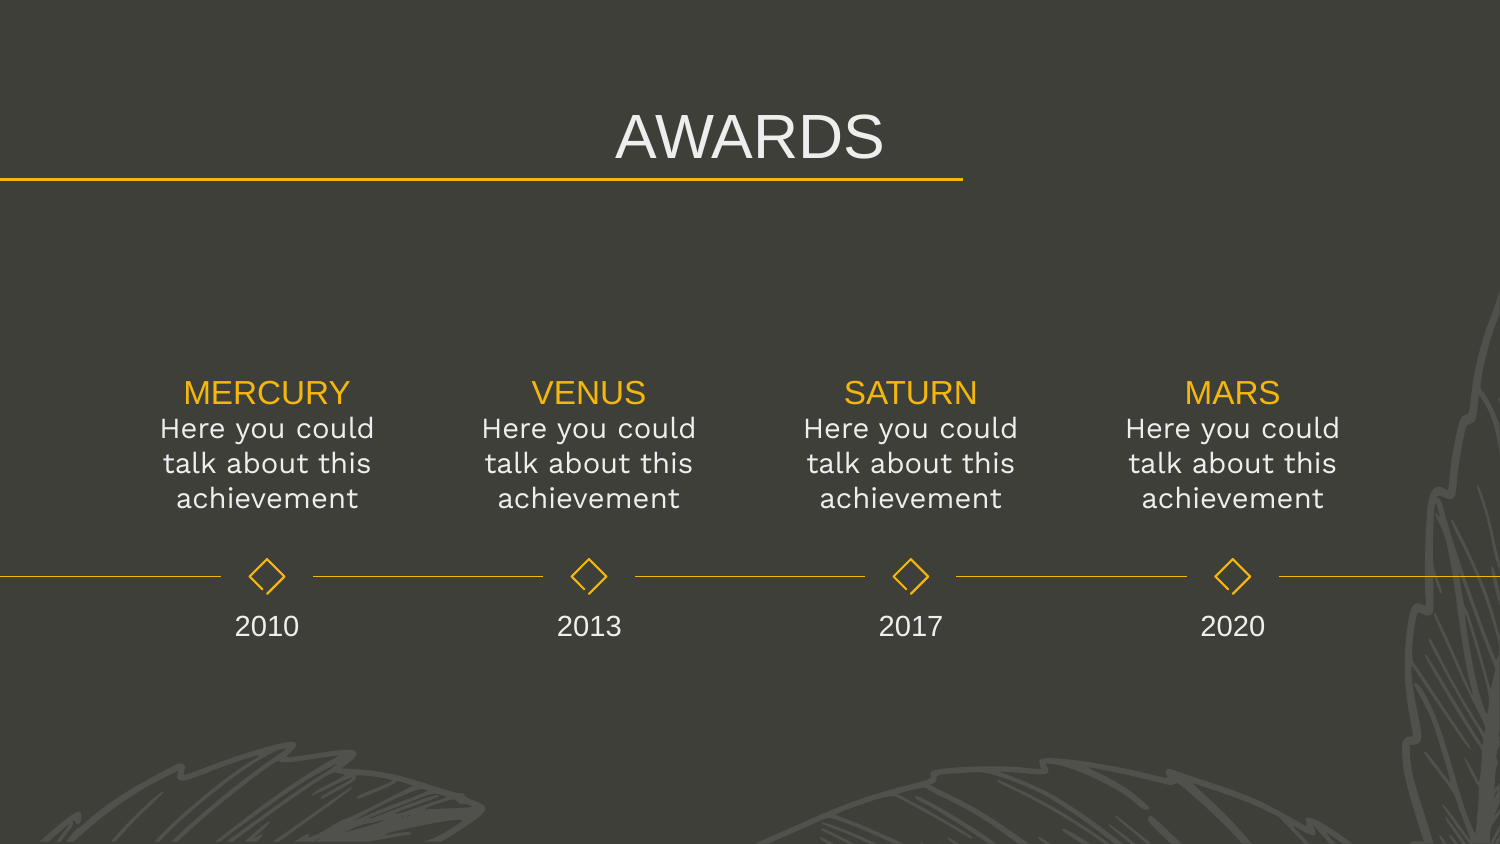

# AWARDS
MERCURY
SATURN
MARS
VENUS
Here you could talk about this achievement
Here you could talk about this achievement
Here you could talk about this achievement
Here you could talk about this achievement

2010
2013
2017
2020